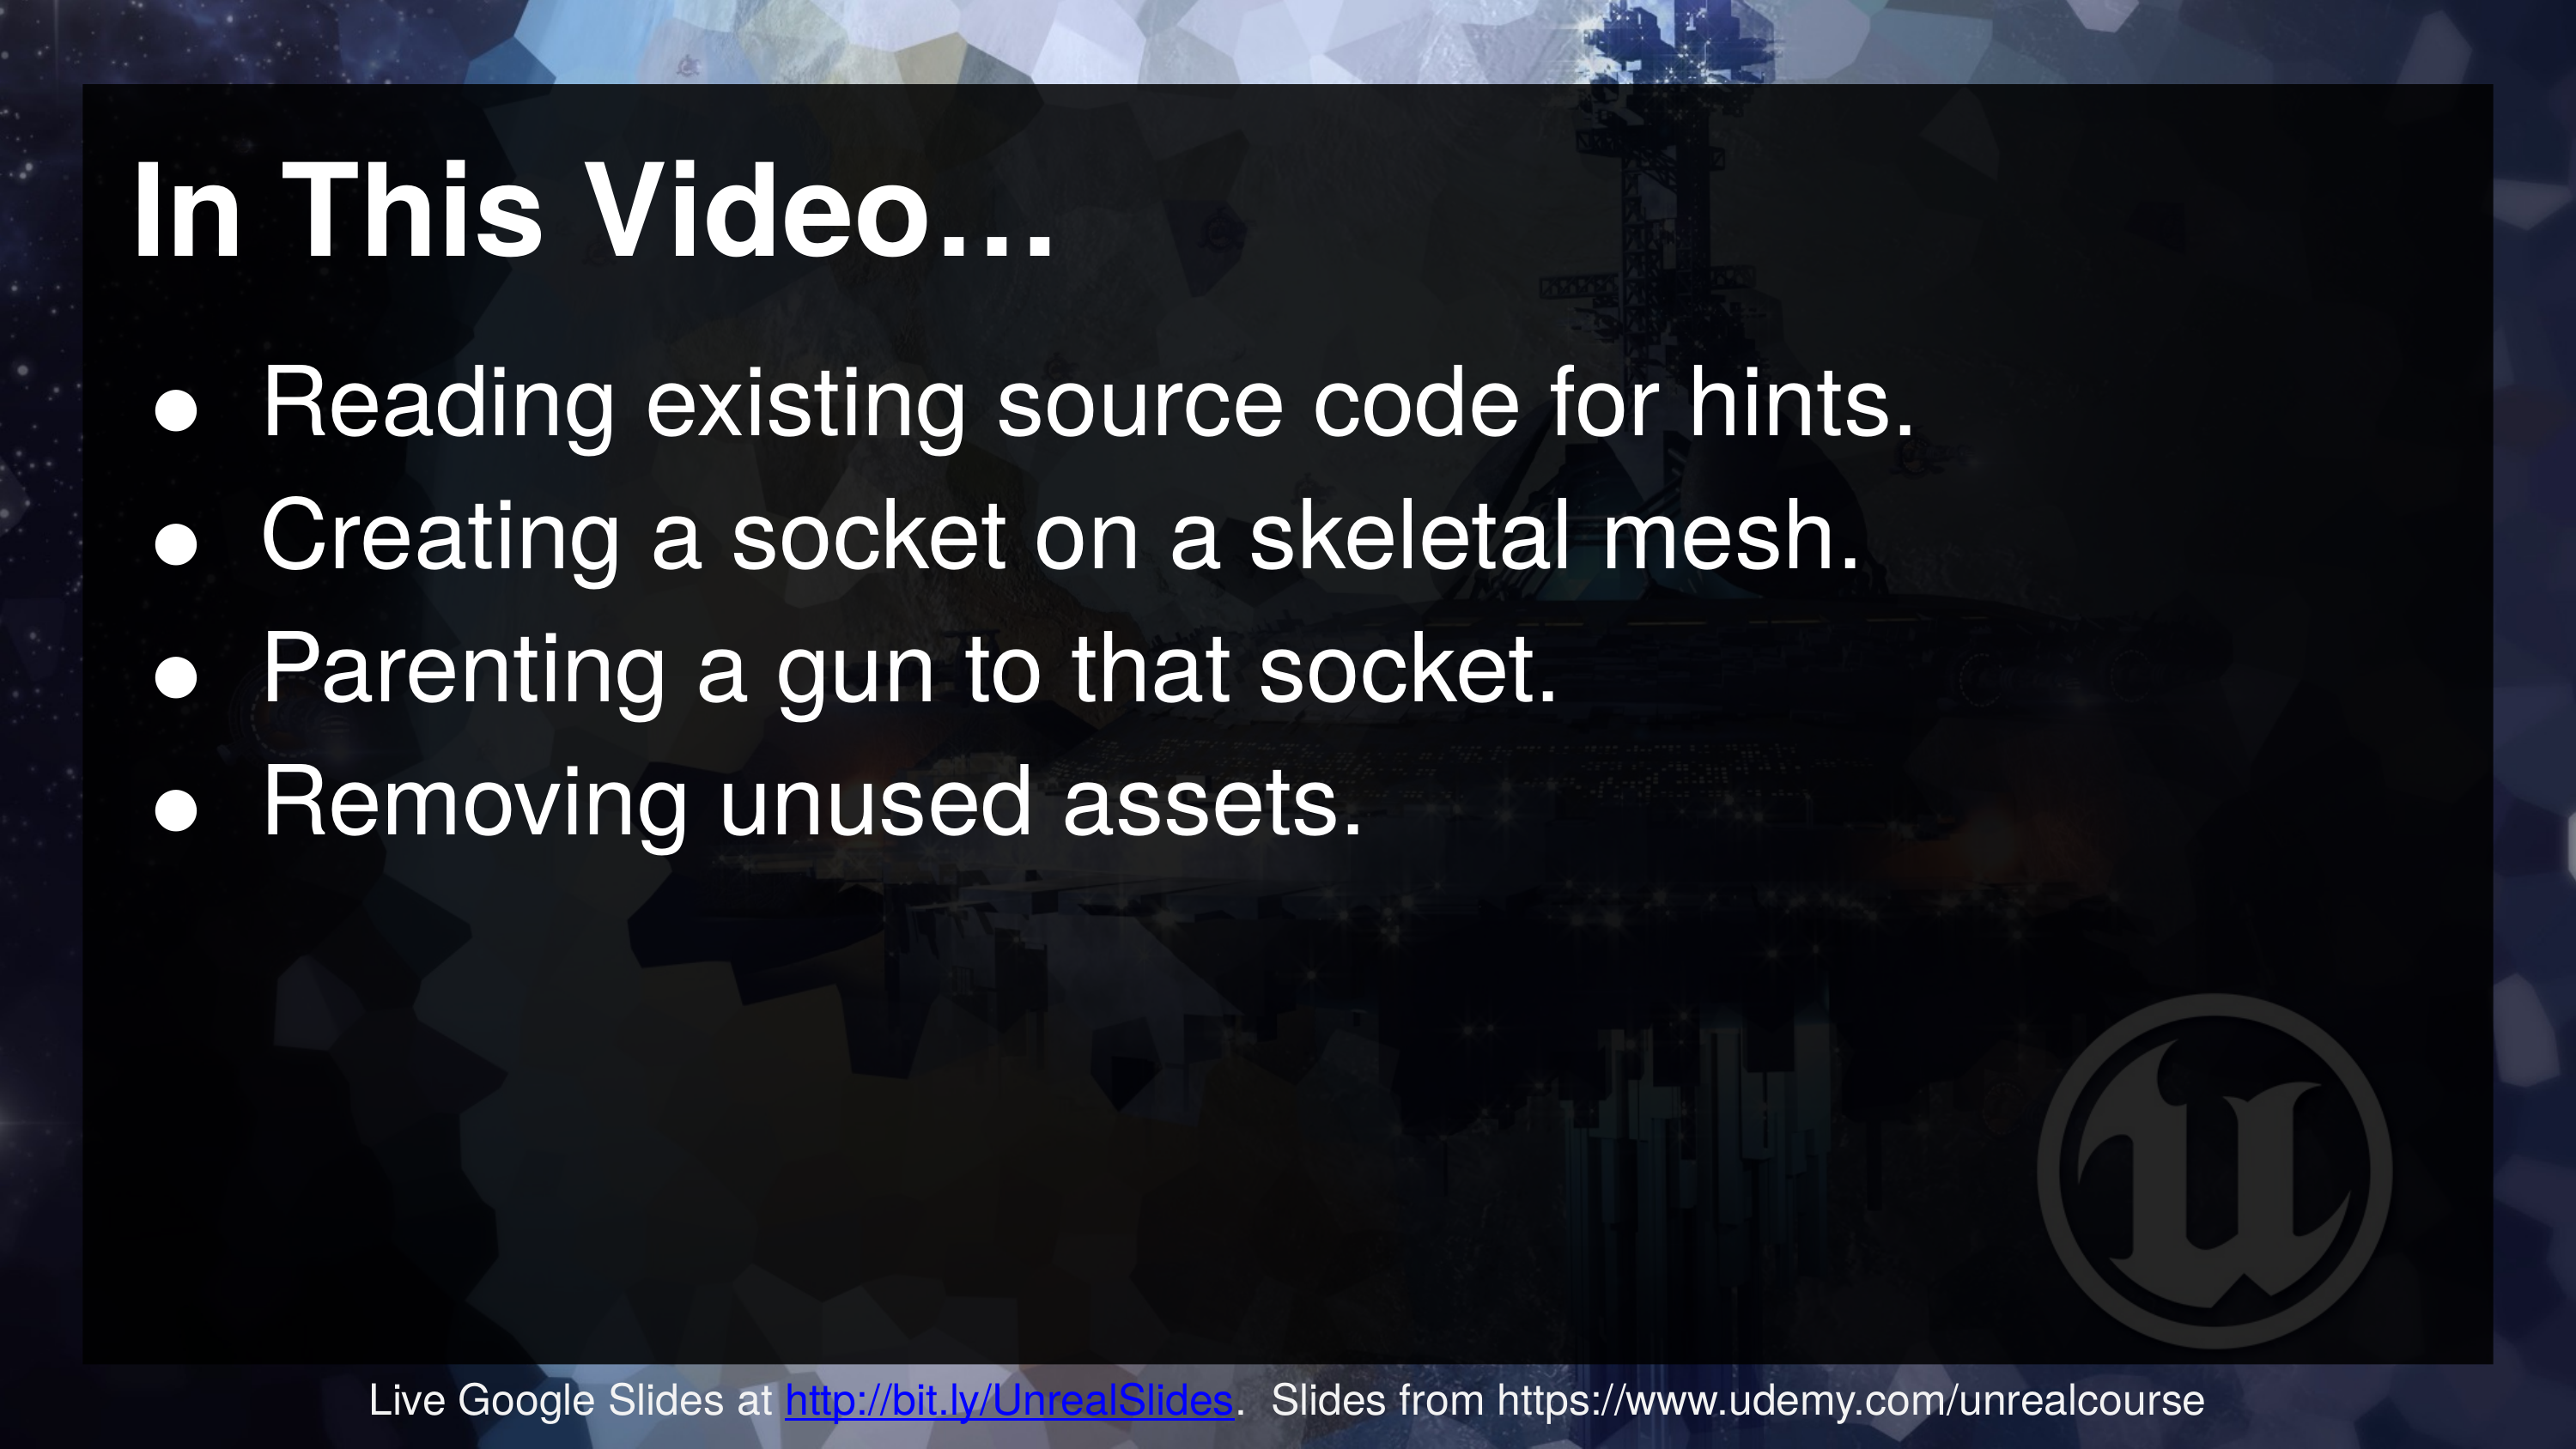

# In This Video…
Reading existing source code for hints.
Creating a socket on a skeletal mesh.
Parenting a gun to that socket.
Removing unused assets.